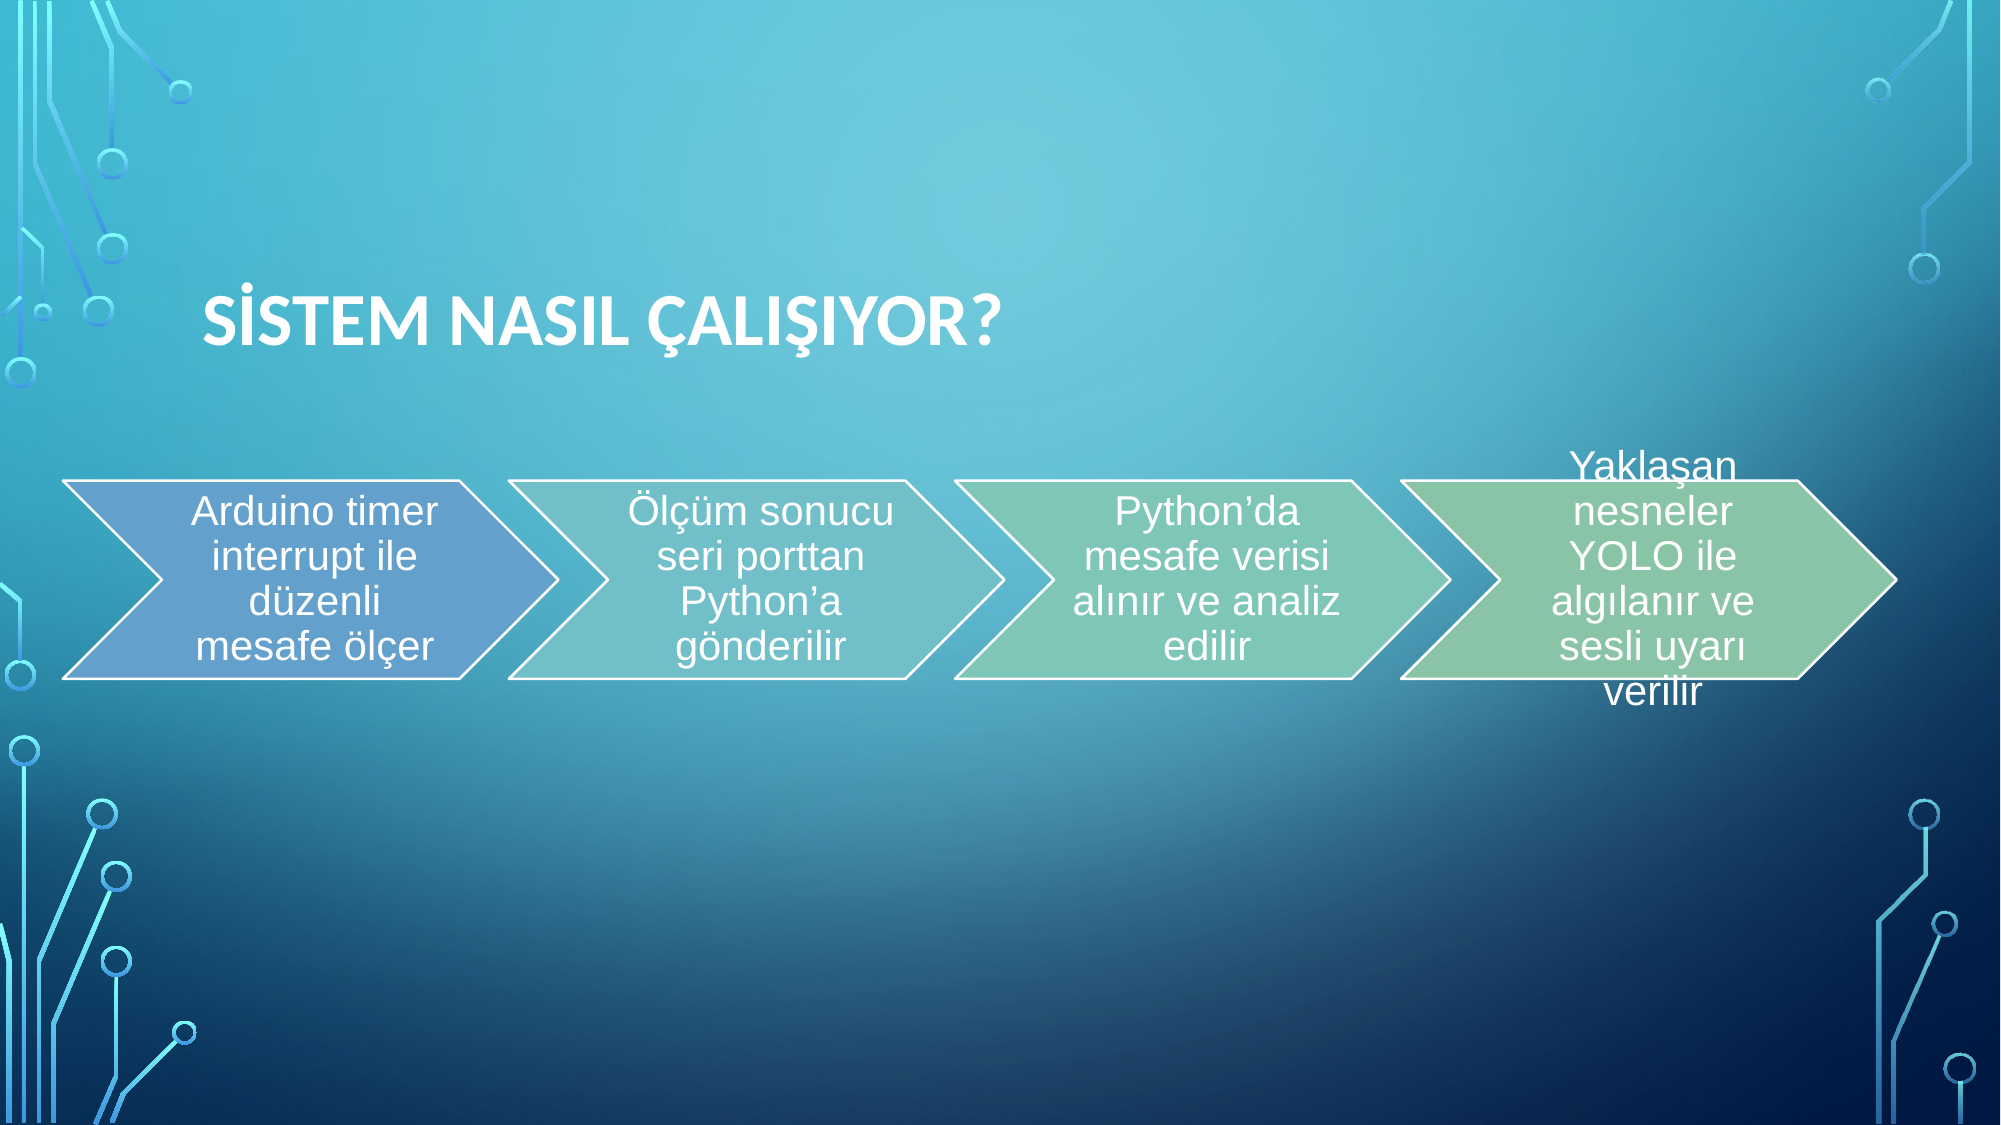

Arduino timer interrupt ile düzenli mesafe ölçer
Ölçüm sonucu seri porttan Python’a gönderilir
Python’da mesafe verisi alınır ve analiz edilir
Yaklaşan nesneler YOLO ile algılanır ve sesli uyarı verilir
# Sistem Nasıl Çalışıyor?